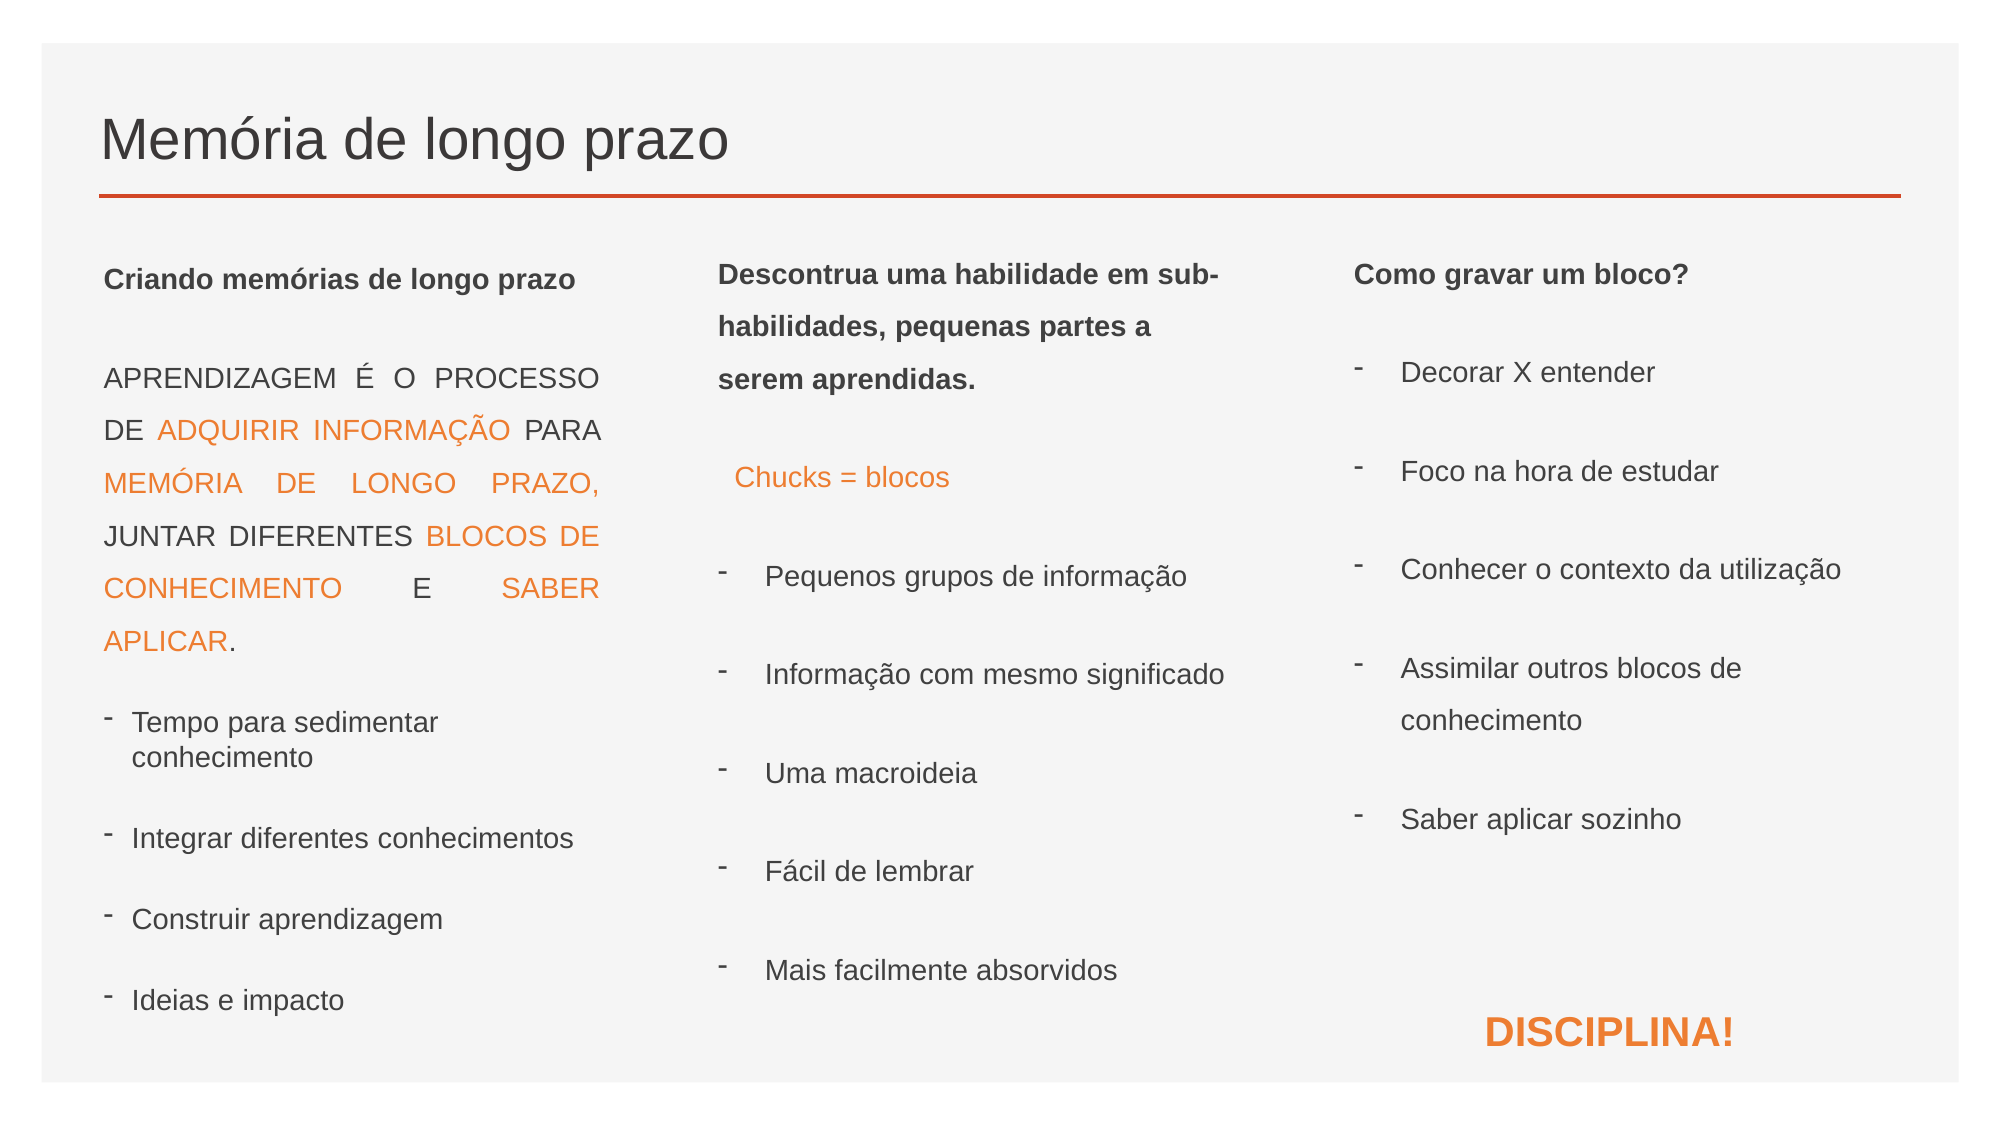

# Memória de longo prazo
Descontrua uma habilidade em sub-habilidades, pequenas partes a serem aprendidas.
  Chucks = blocos
Pequenos grupos de informação
Informação com mesmo significado
Uma macroideia
Fácil de lembrar
Mais facilmente absorvidos
Como gravar um bloco?
Decorar X entender
Foco na hora de estudar
Conhecer o contexto da utilização
Assimilar outros blocos de conhecimento
Saber aplicar sozinho

DISCIPLINA!

Criando memórias de longo prazo
APRENDIZAGEM É O PROCESSO DE ADQUIRIR INFORMAÇÃO PARA MEMÓRIA DE LONGO PRAZO, JUNTAR DIFERENTES BLOCOS DE CONHECIMENTO E SABER APLICAR.
Tempo para sedimentar conhecimento
Integrar diferentes conhecimentos
Construir aprendizagem
Ideias e impacto